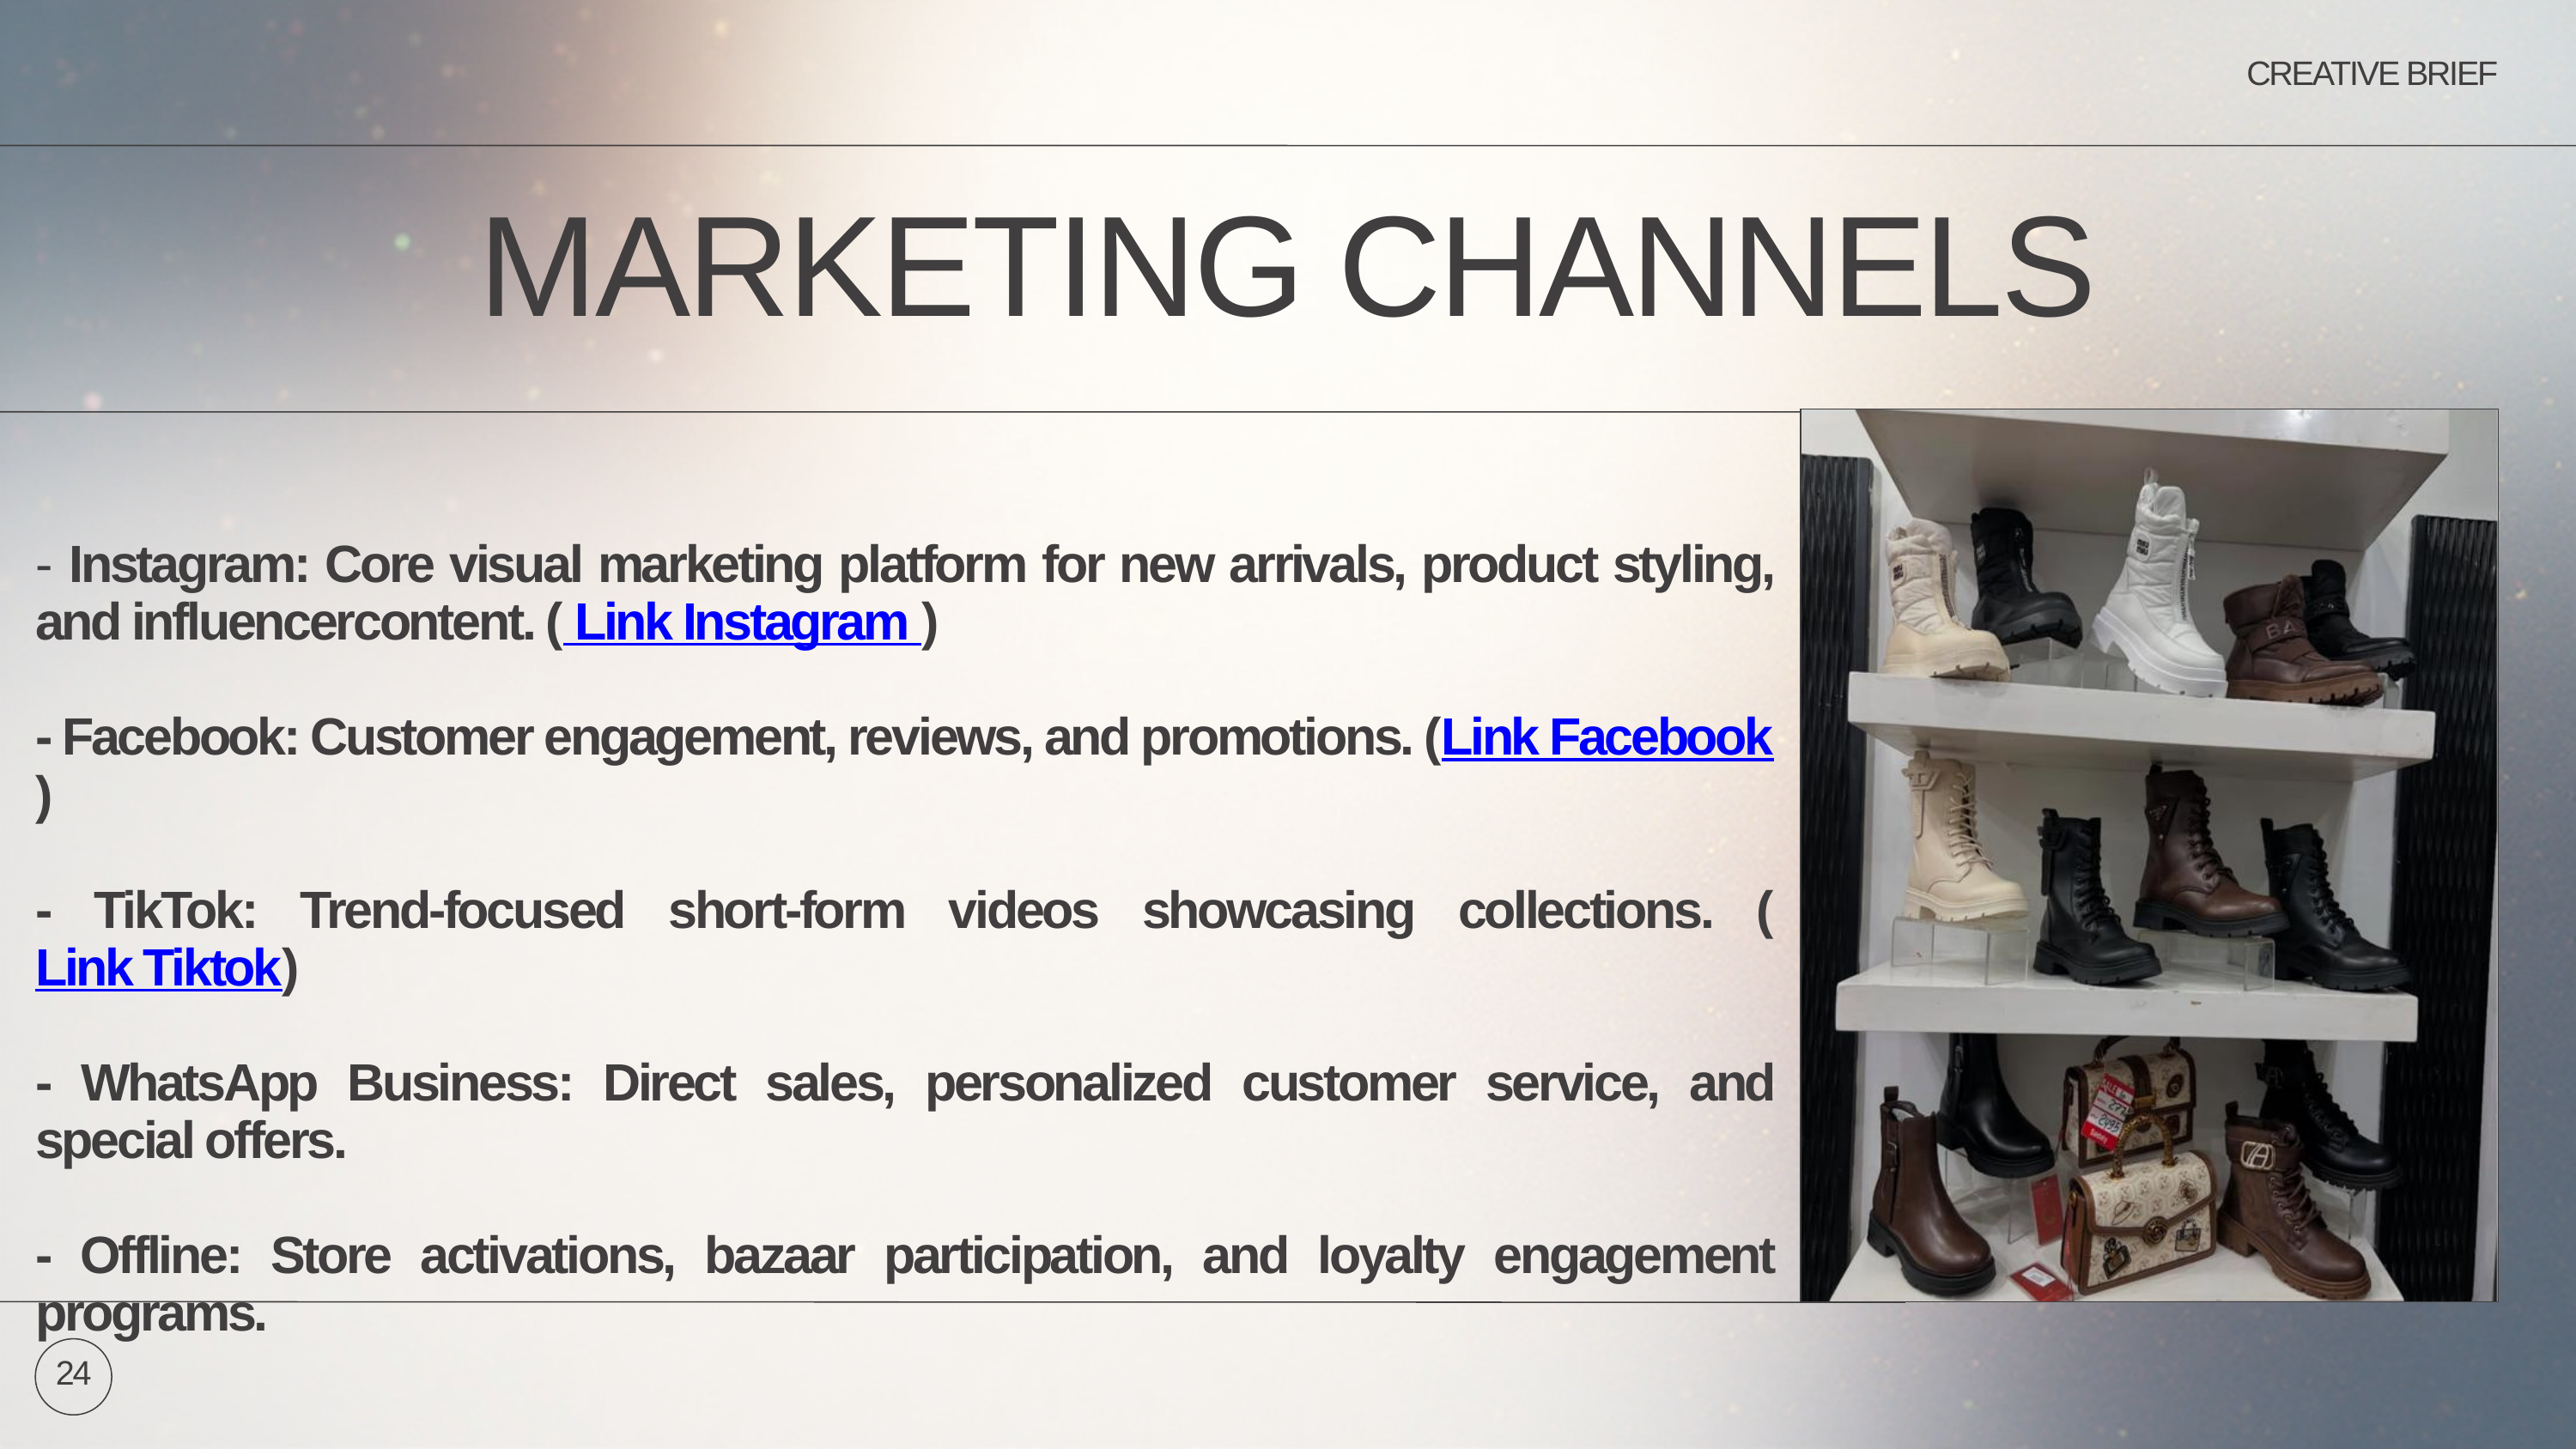

CREATIVE BRIEF

MARKETING CHANNELS

- Instagram: Core visual marketing platform for new arrivals, product styling, and influencercontent. ( Link Instagram )

- Facebook: Customer engagement, reviews, and promotions. (Link Facebook)

- TikTok: Trend-focused short-form videos showcasing collections. (Link Tiktok)

- WhatsApp Business: Direct sales, personalized customer service, and special offers.

- Offline: Store activations, bazaar participation, and loyalty engagement programs.

24